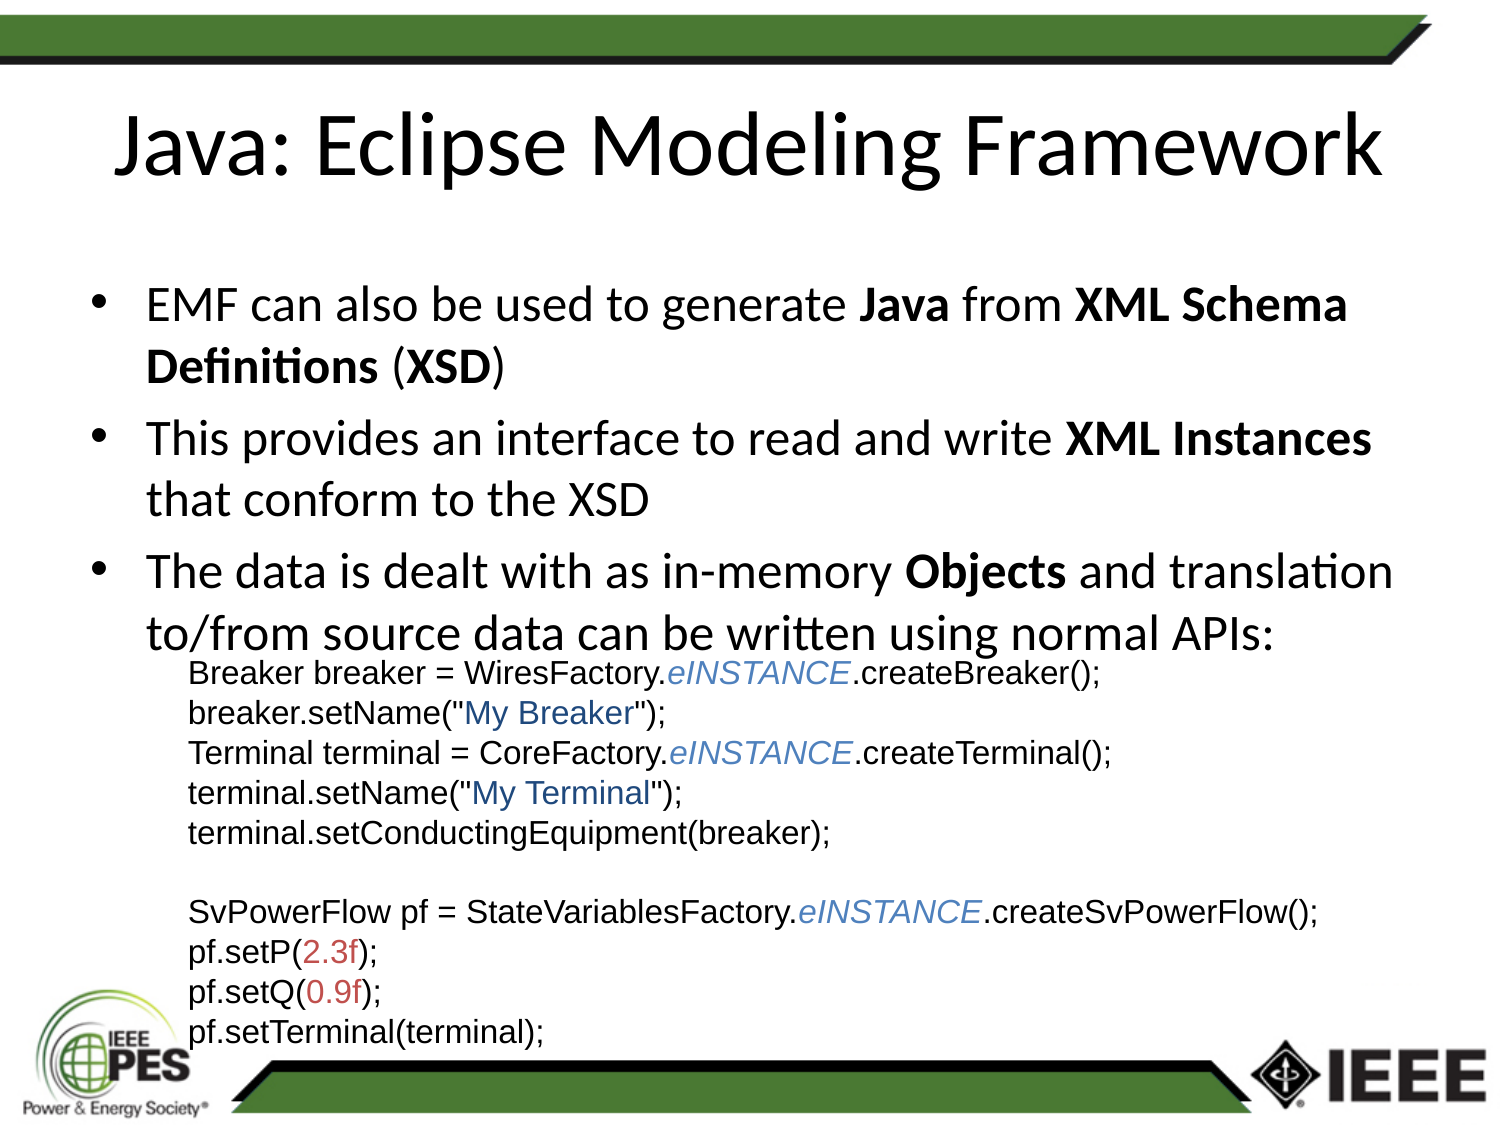

# Java: Eclipse Modeling Framework
EMF can also be used to generate Java from XML Schema Definitions (XSD)
This provides an interface to read and write XML Instances that conform to the XSD
The data is dealt with as in-memory Objects and translation to/from source data can be written using normal APIs:
Breaker breaker = WiresFactory.eINSTANCE.createBreaker();
breaker.setName("My Breaker");
Terminal terminal = CoreFactory.eINSTANCE.createTerminal();
terminal.setName("My Terminal");
terminal.setConductingEquipment(breaker);

SvPowerFlow pf = StateVariablesFactory.eINSTANCE.createSvPowerFlow();
pf.setP(2.3f);
pf.setQ(0.9f);
pf.setTerminal(terminal);